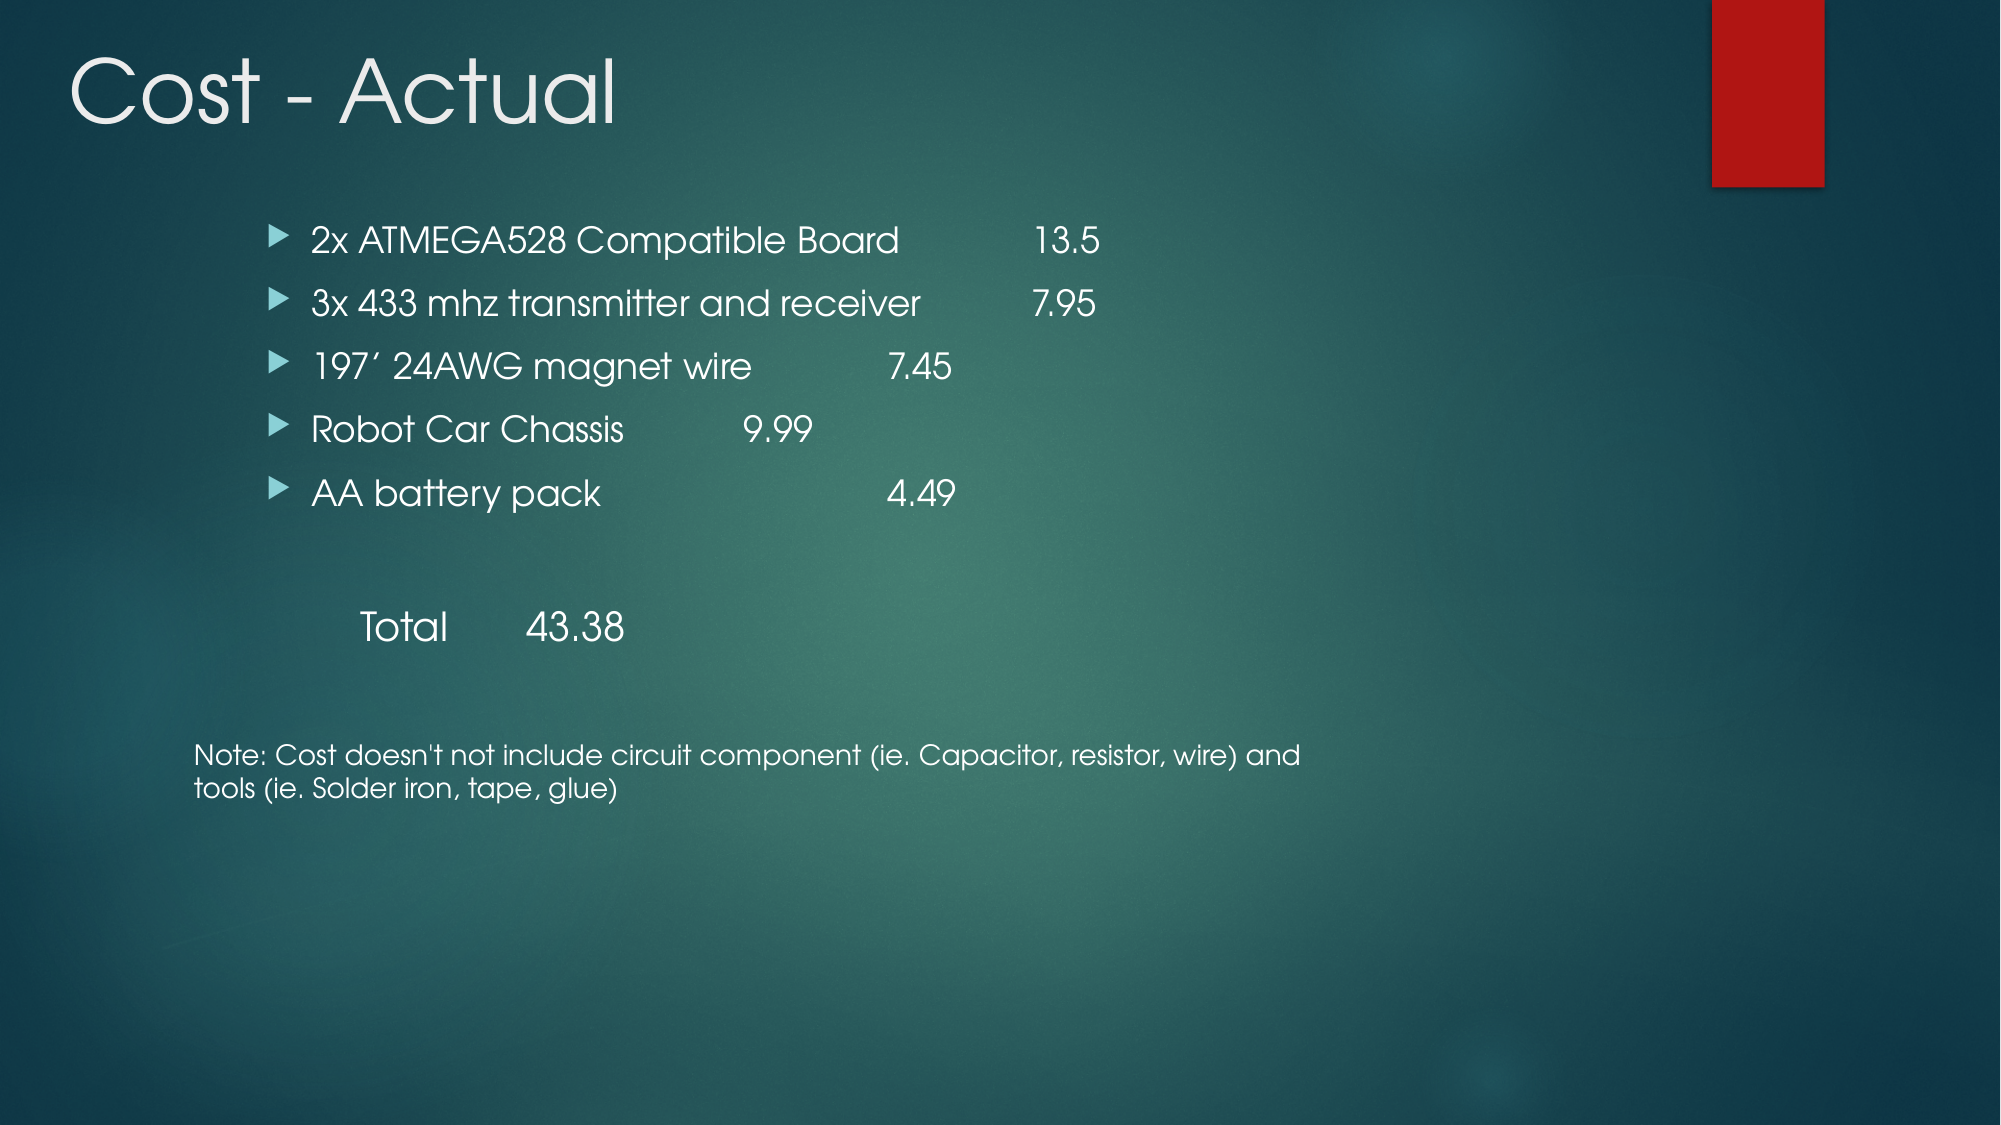

# Cost - Actual
2x ATMEGA528 Compatible Board    		13.5
3x 433 mhz transmitter and receiver		7.95
197’ 24AWG magnet wire					7.45
Robot Car Chassis 						9.99
AA battery pack					 		4.49

								  Total		    43.38

Note: Cost doesn't not include circuit component (ie. Capacitor, resistor, wire) and tools (ie. Solder iron, tape, glue)